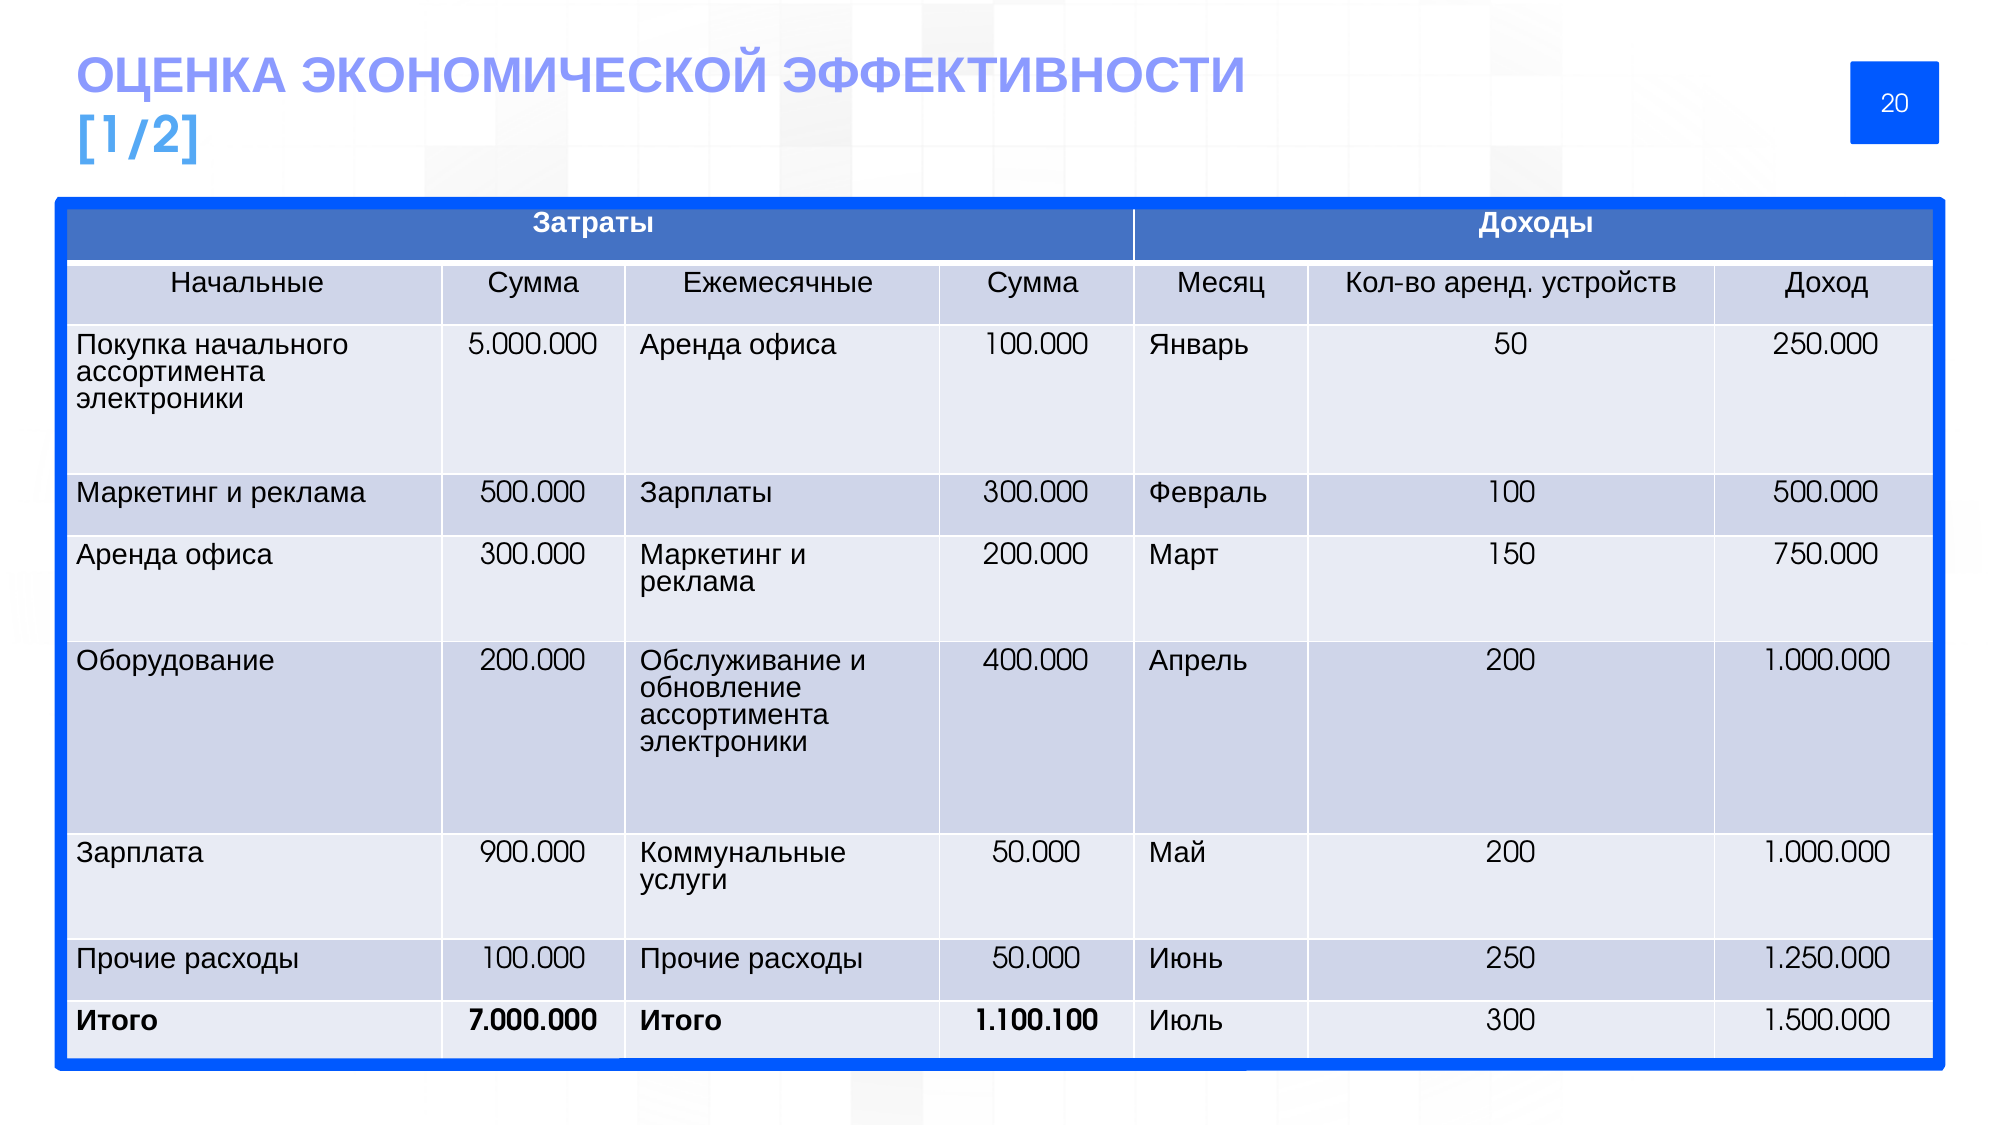

ОЦЕНКА ЭКОНОМИЧЕСКОЙ ЭФФЕКТИВНОСТИ [1/2]
20
| Затраты |  |  |  | Доходы |  |  |
| --- | --- | --- | --- | --- | --- | --- |
| Начальные | Сумма | Ежемесячные | Сумма | Месяц | Кол-во аренд. устройств | Доход |
| Покупка начального ассортимента электроники | 5.000.000 | Аренда офиса | 100.000 | Январь | 50 | 250.000 |
| Маркетинг и реклама | 500.000 | Зарплаты | 300.000 | Февраль | 100 | 500.000 |
| Аренда офиса | 300.000 | Маркетинг и реклама | 200.000 | Март | 150 | 750.000 |
| Оборудование | 200.000 | Обслуживание и обновление ассортимента электроники | 400.000 | Апрель | 200 | 1.000.000 |
| Зарплата | 900.000 | Коммунальные услуги | 50.000 | Май | 200 | 1.000.000 |
| Прочие расходы | 100.000 | Прочие расходы | 50.000 | Июнь | 250 | 1.250.000 |
| Итого | 7.000.000 | Итого | 1.100.100 | Июль | 300 | 1.500.000 |